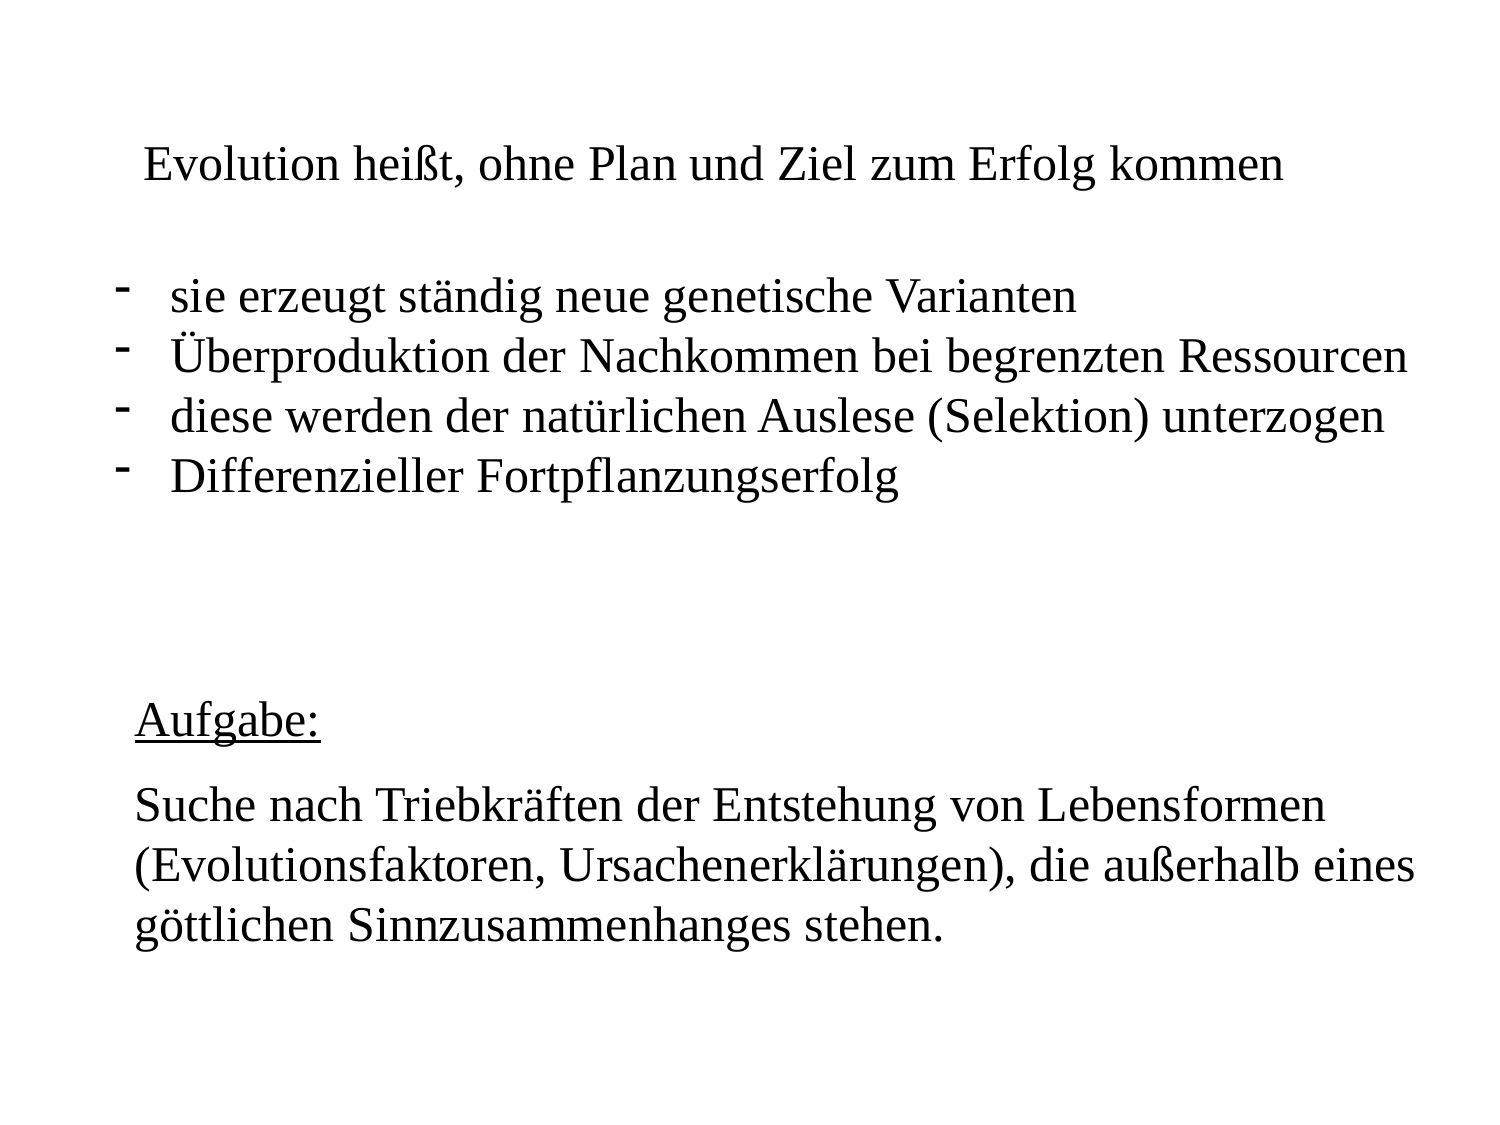

# Evolution heißt, ohne Plan und Ziel zum Erfolg kommen
sie erzeugt ständig neue genetische Varianten
Überproduktion der Nachkommen bei begrenzten Ressourcen
diese werden der natürlichen Auslese (Selektion) unterzogen
Differenzieller Fortpflanzungserfolg
Aufgabe:
Suche nach Triebkräften der Entstehung von Lebensformen (Evolutionsfaktoren, Ursachenerklärungen), die außerhalb eines göttlichen Sinnzusammenhanges stehen.